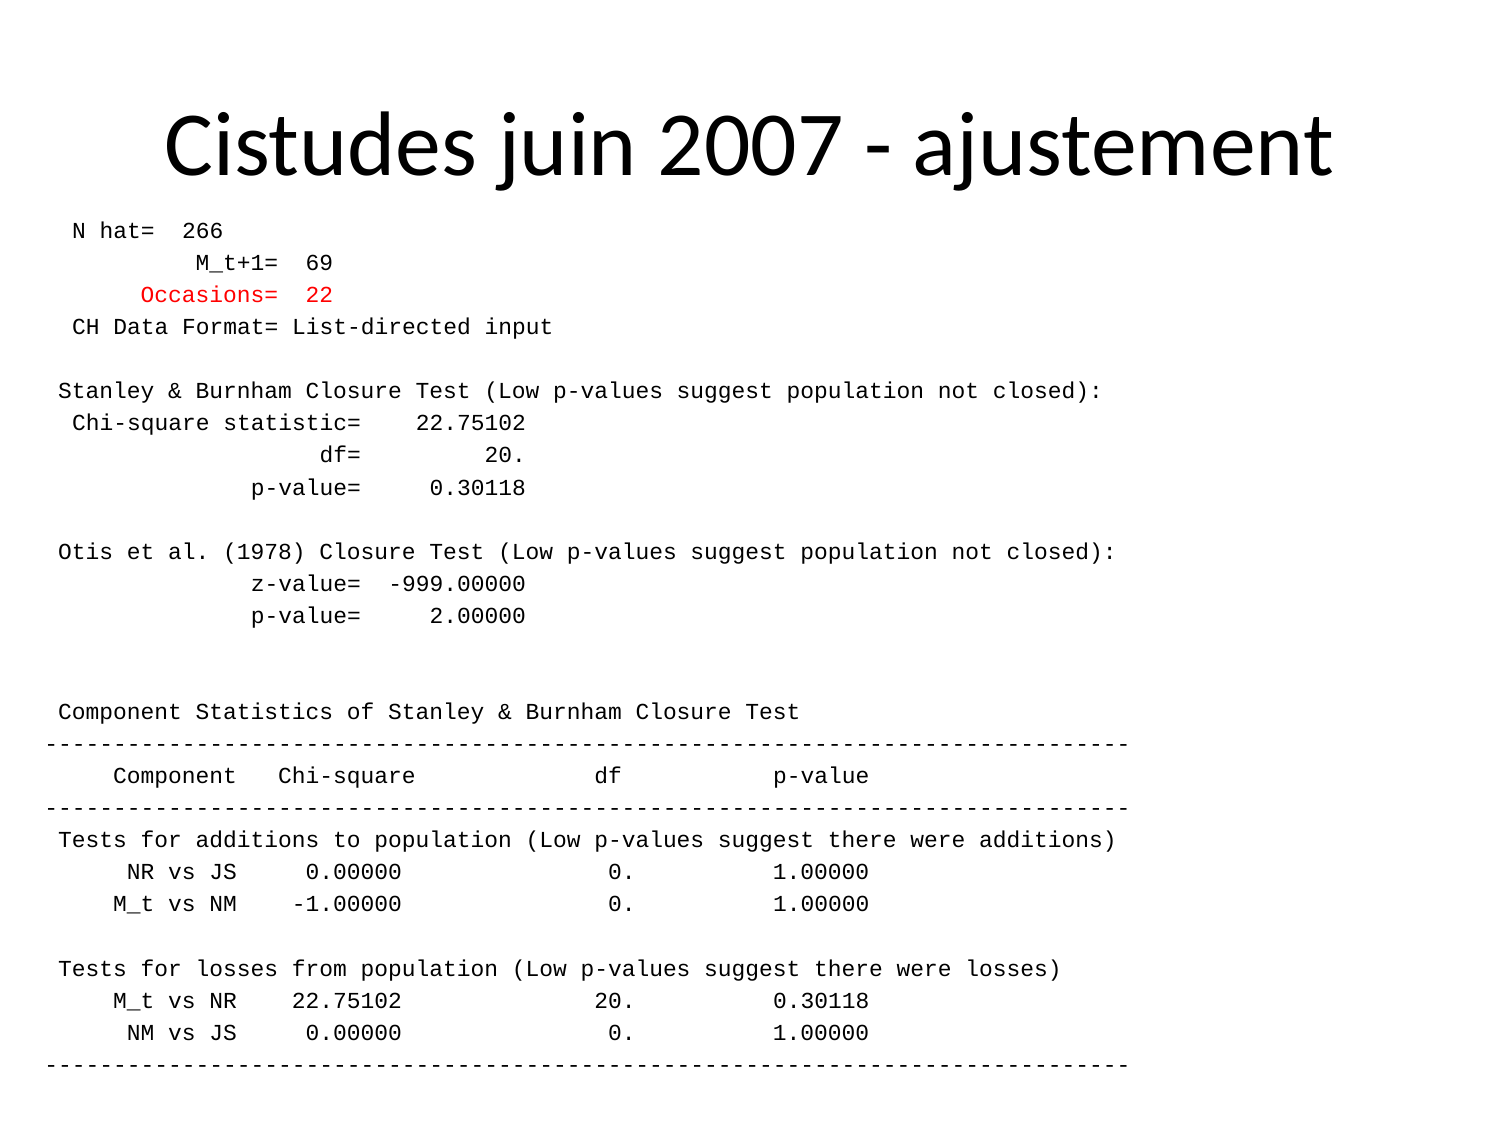

# Cistudes juin 2007 - ajustement
  N hat=  266
           M_t+1=  69
       Occasions=  22
  CH Data Format= List-directed input

 Stanley & Burnham Closure Test (Low p-values suggest population not closed):
  Chi-square statistic=    22.75102
                    df=         20.
               p-value=     0.30118

 Otis et al. (1978) Closure Test (Low p-values suggest population not closed):
               z-value=  -999.00000
               p-value=     2.00000

 Component Statistics of Stanley & Burnham Closure Test
-------------------------------------------------------------------------------
     Component   Chi-square             df           p-value
-------------------------------------------------------------------------------
 Tests for additions to population (Low p-values suggest there were additions)
      NR vs JS     0.00000               0.          1.00000
     M_t vs NM    -1.00000               0.          1.00000

 Tests for losses from population (Low p-values suggest there were losses)
     M_t vs NR    22.75102              20.          0.30118
      NM vs JS     0.00000               0.          1.00000
-------------------------------------------------------------------------------